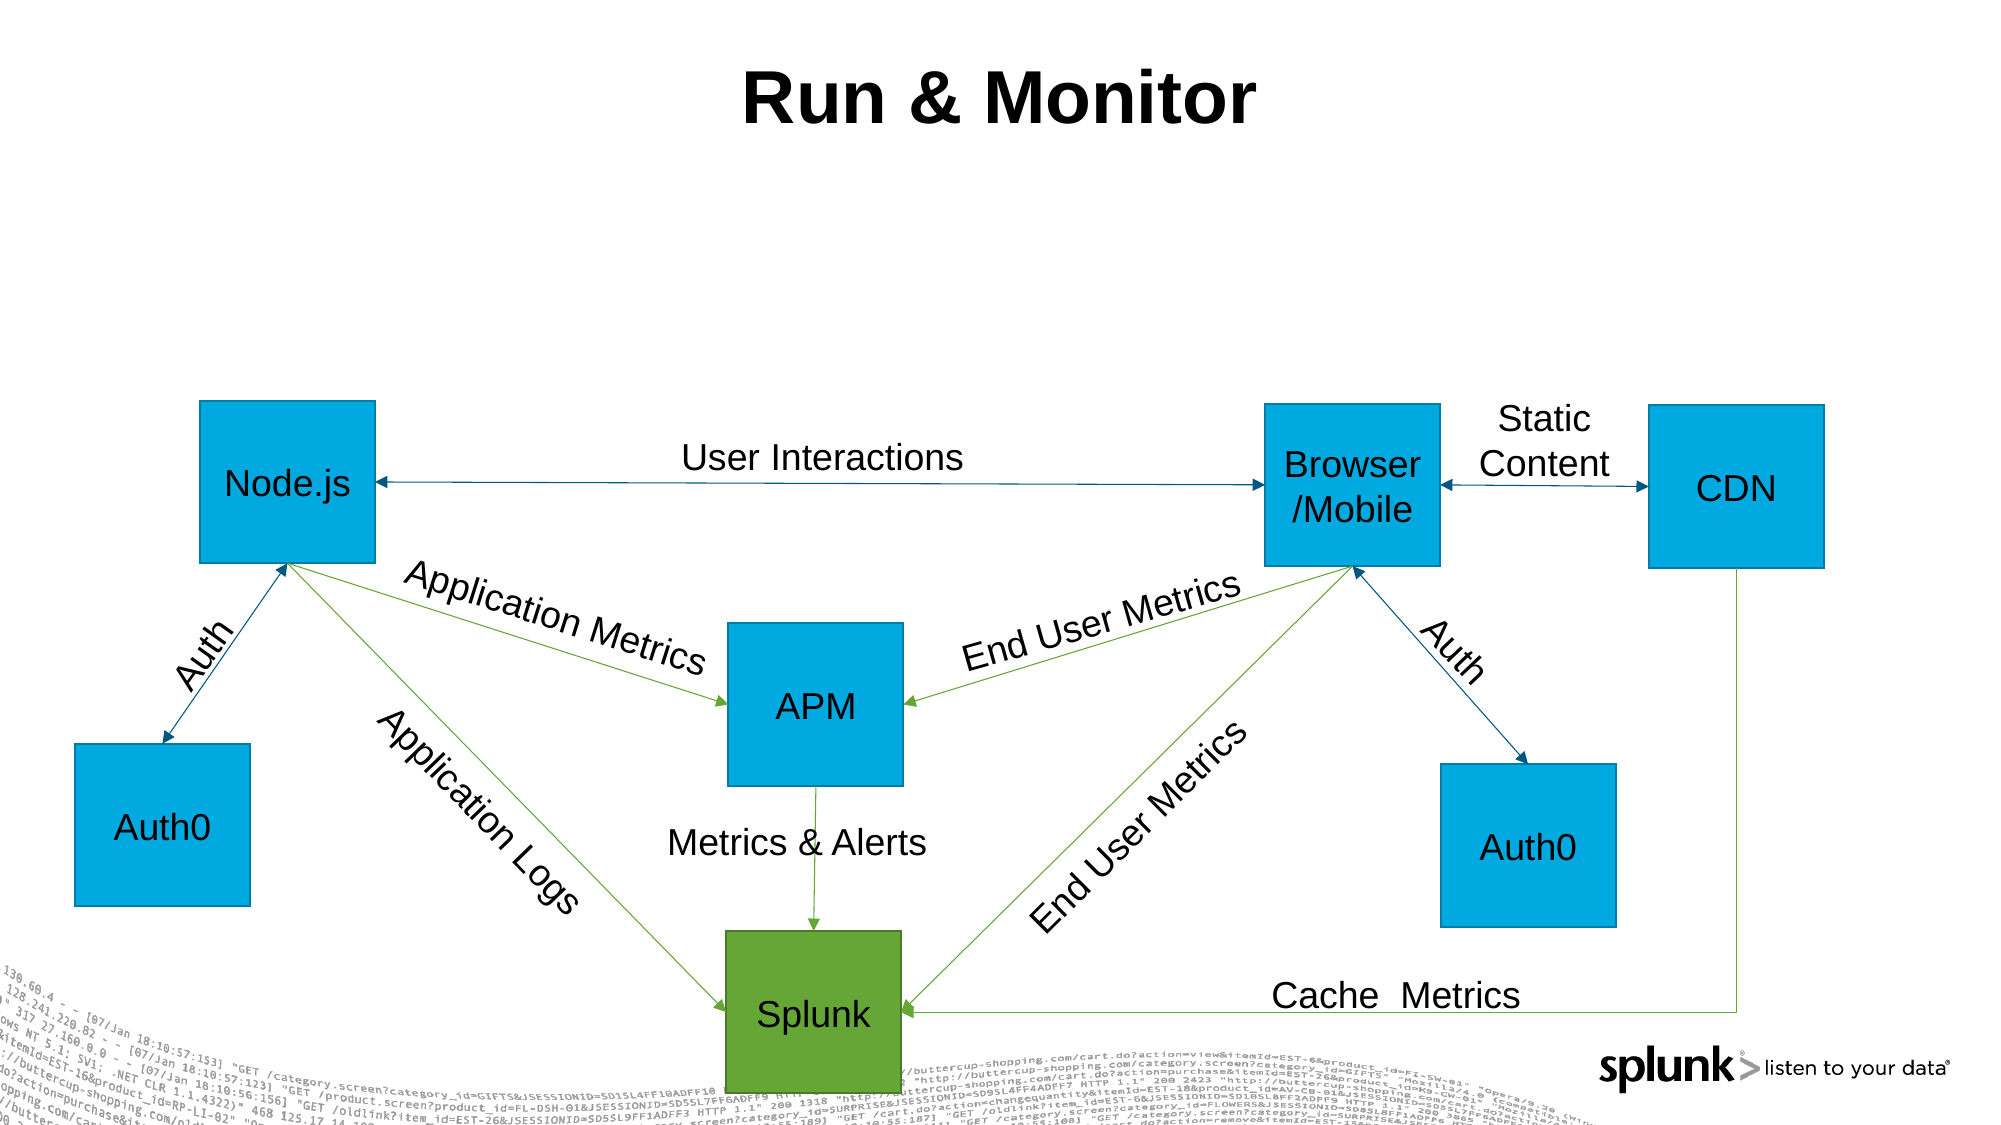

# Run & Monitor
Static
Content
Node.js
Browser/Mobile
CDN
User Interactions
Auth
Application Logs
Application Metrics
End User Metrics
End User Metrics
Auth
Cache  Metrics
APM
Auth0
Auth0
Metrics & Alerts
Splunk